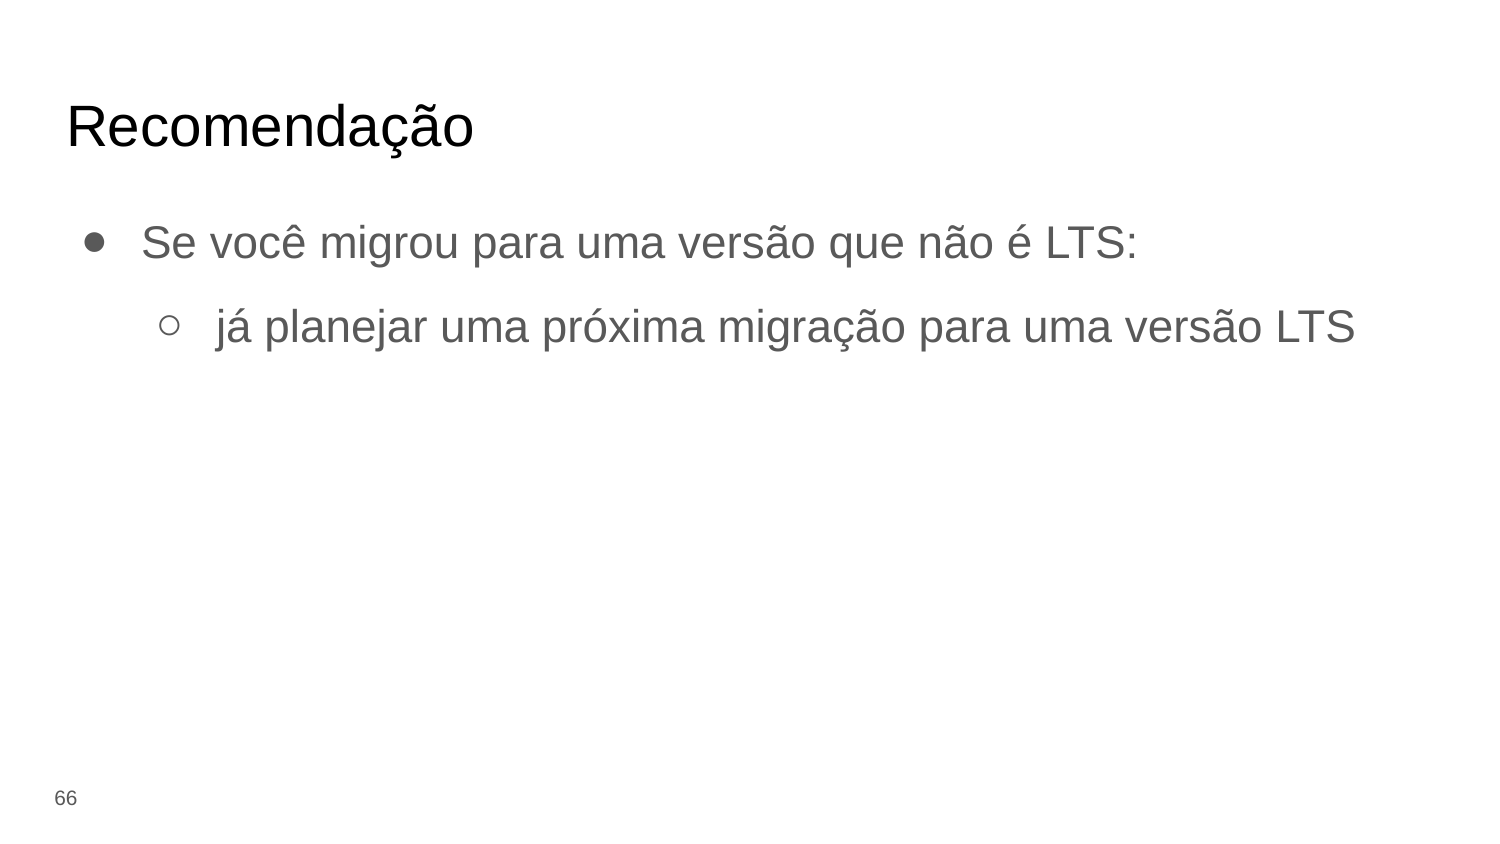

# Recomendação
Se você migrou para uma versão que não é LTS:
já planejar uma próxima migração para uma versão LTS
66